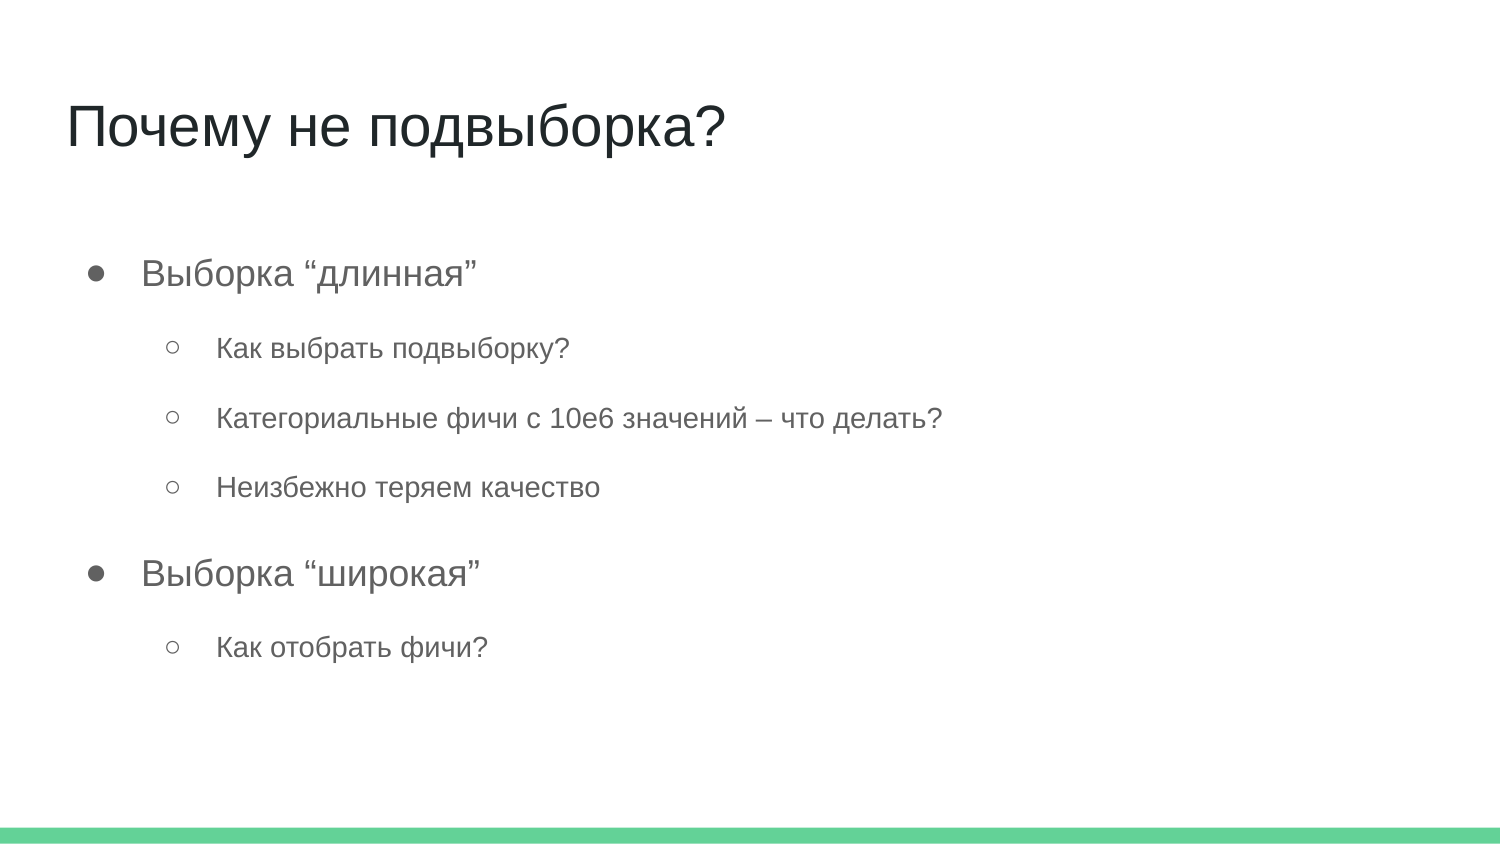

# Почему не подвыборка?
Выборка “длинная”
Как выбрать подвыборку?
Категориальные фичи с 10e6 значений – что делать?
Неизбежно теряем качество
Выборка “широкая”
Как отобрать фичи?